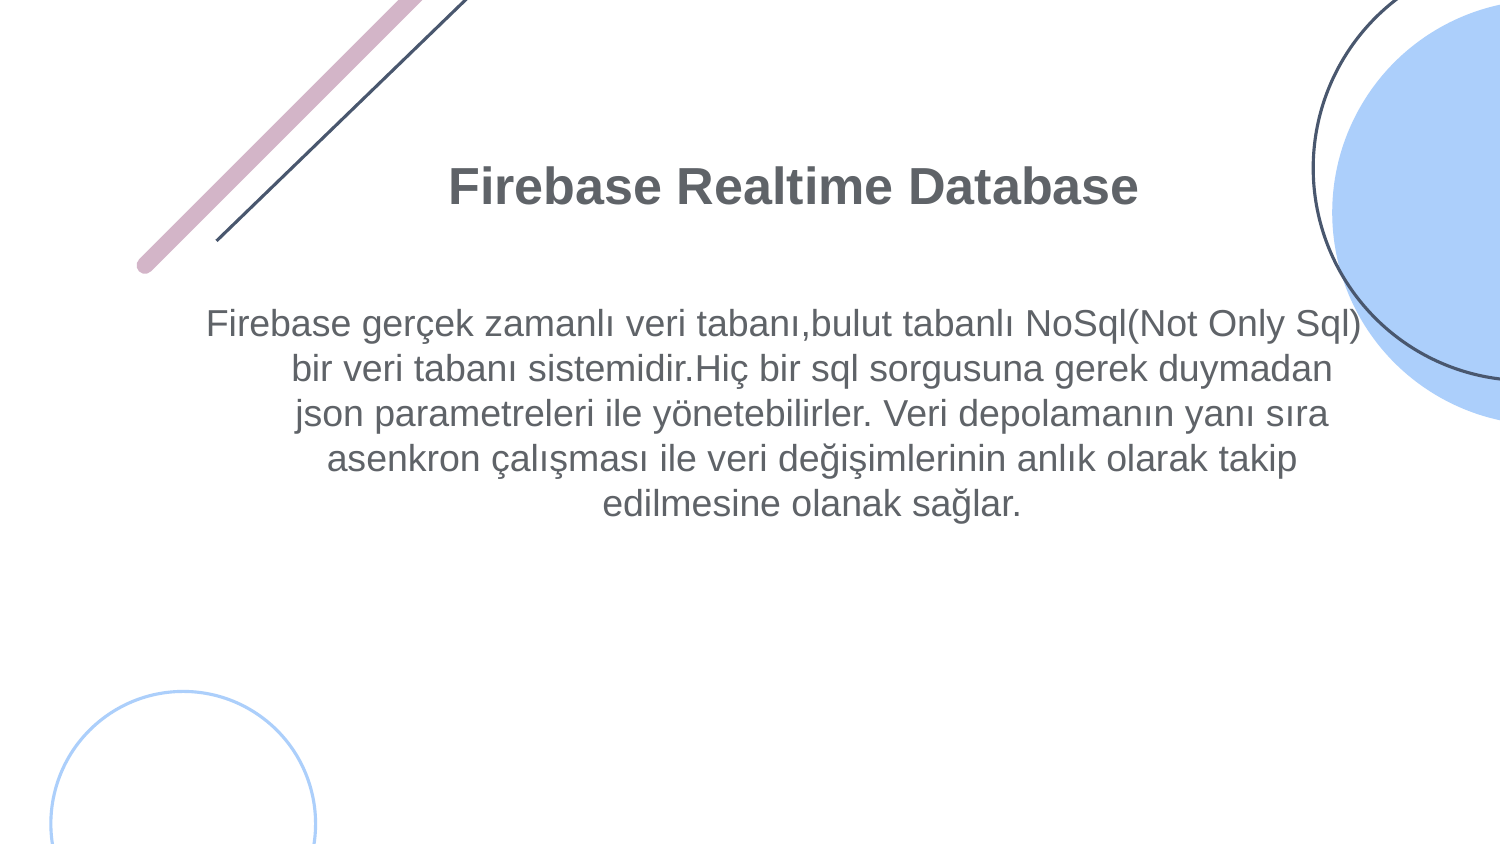

# Firebase Realtime Database
Firebase gerçek zamanlı veri tabanı,bulut tabanlı NoSql(Not Only Sql) bir veri tabanı sistemidir.Hiç bir sql sorgusuna gerek duymadan json parametreleri ile yönetebilirler. Veri depolamanın yanı sıra asenkron çalışması ile veri değişimlerinin anlık olarak takip edilmesine olanak sağlar.